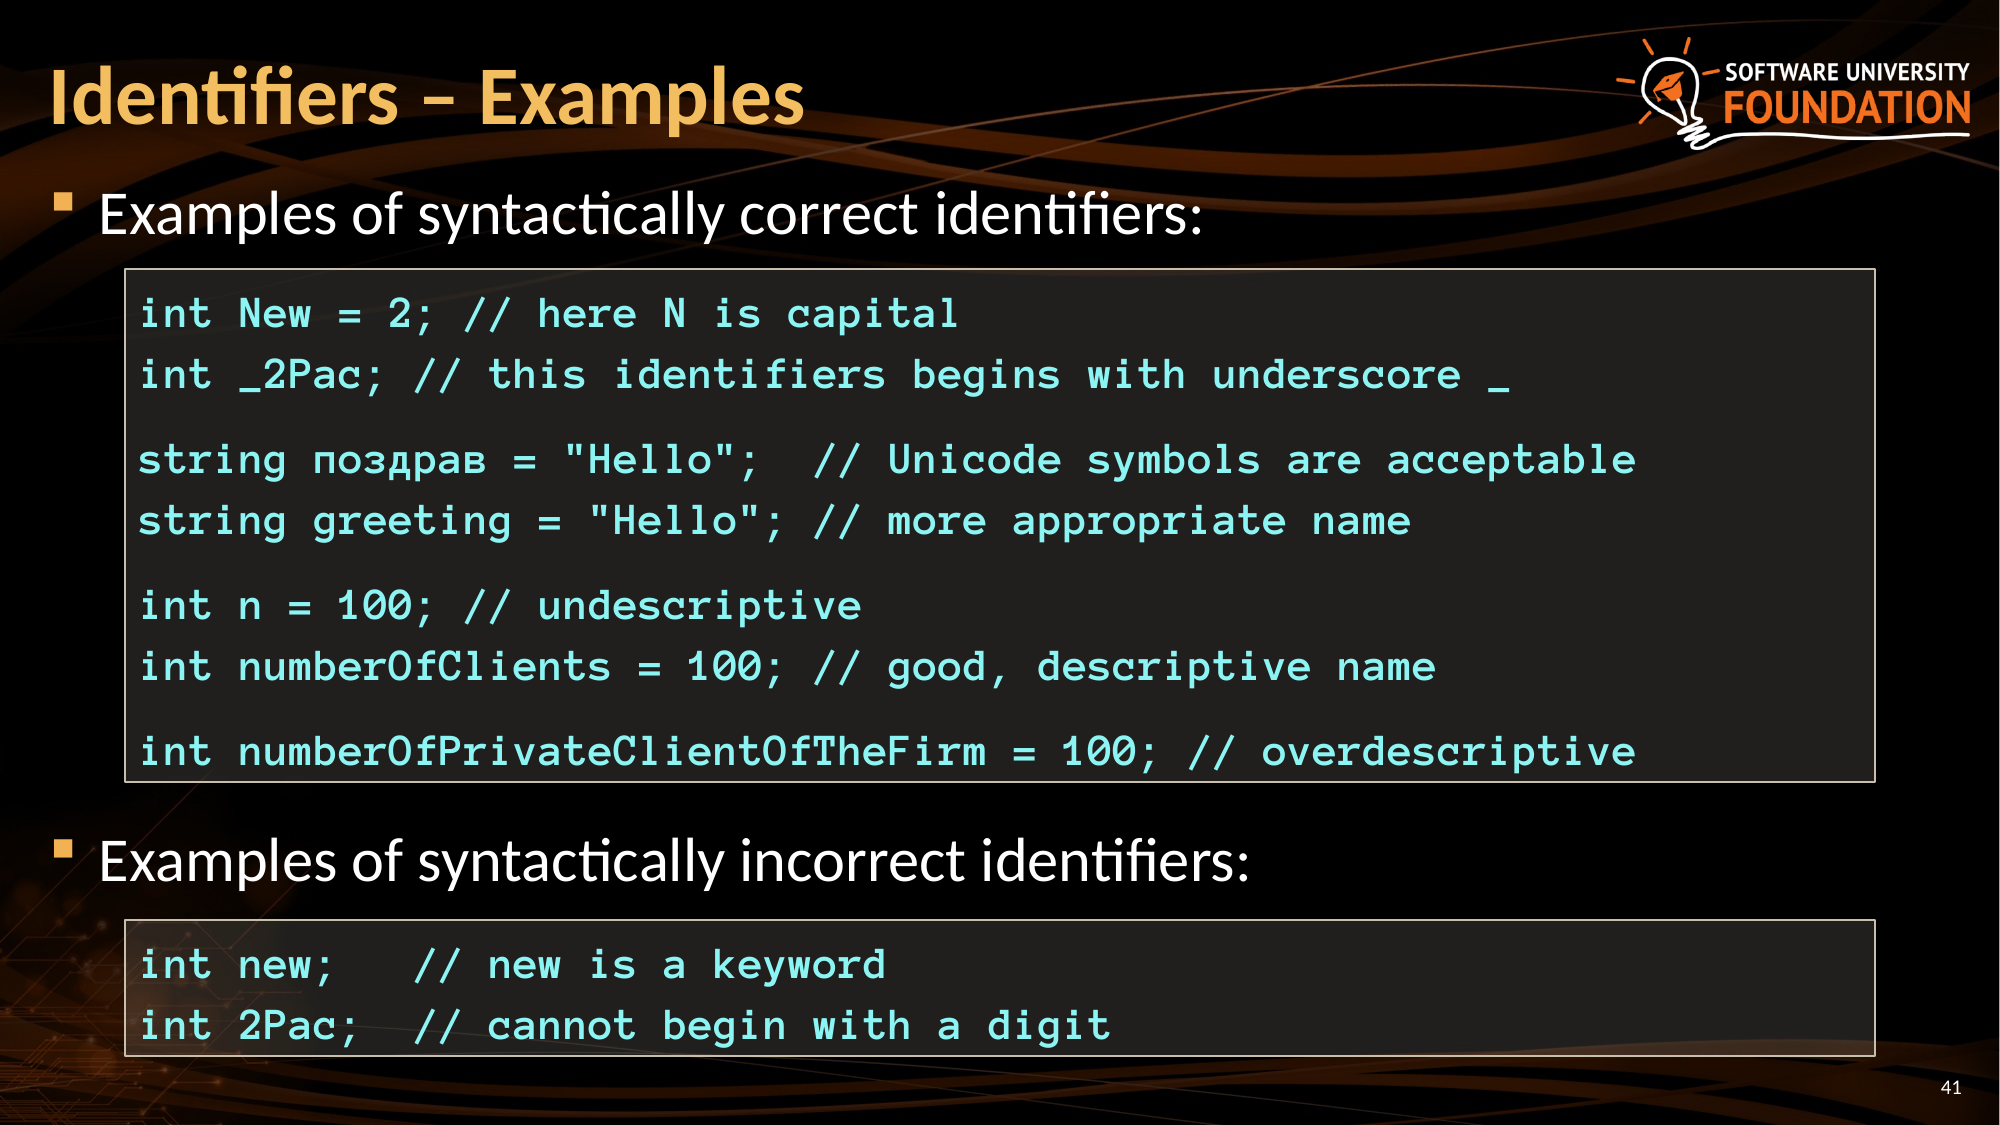

# Identifiers – Examples
Examples of syntactically correct identifiers:

Examples of syntactically incorrect identifiers:
int New = 2; // here N is capital
int _2Pac; // this identifiers begins with underscore _
string поздрав = "Hello";  // Unicode symbols are acceptable
string greeting = "Hello"; // more appropriate name
int n = 100; // undescriptive
int numberOfClients = 100; // good, descriptive name
int numberOfPrivateClientOfTheFirm = 100; // overdescriptive
int new;   // new is a keyword
int 2Pac;  // cannot begin with a digit
41